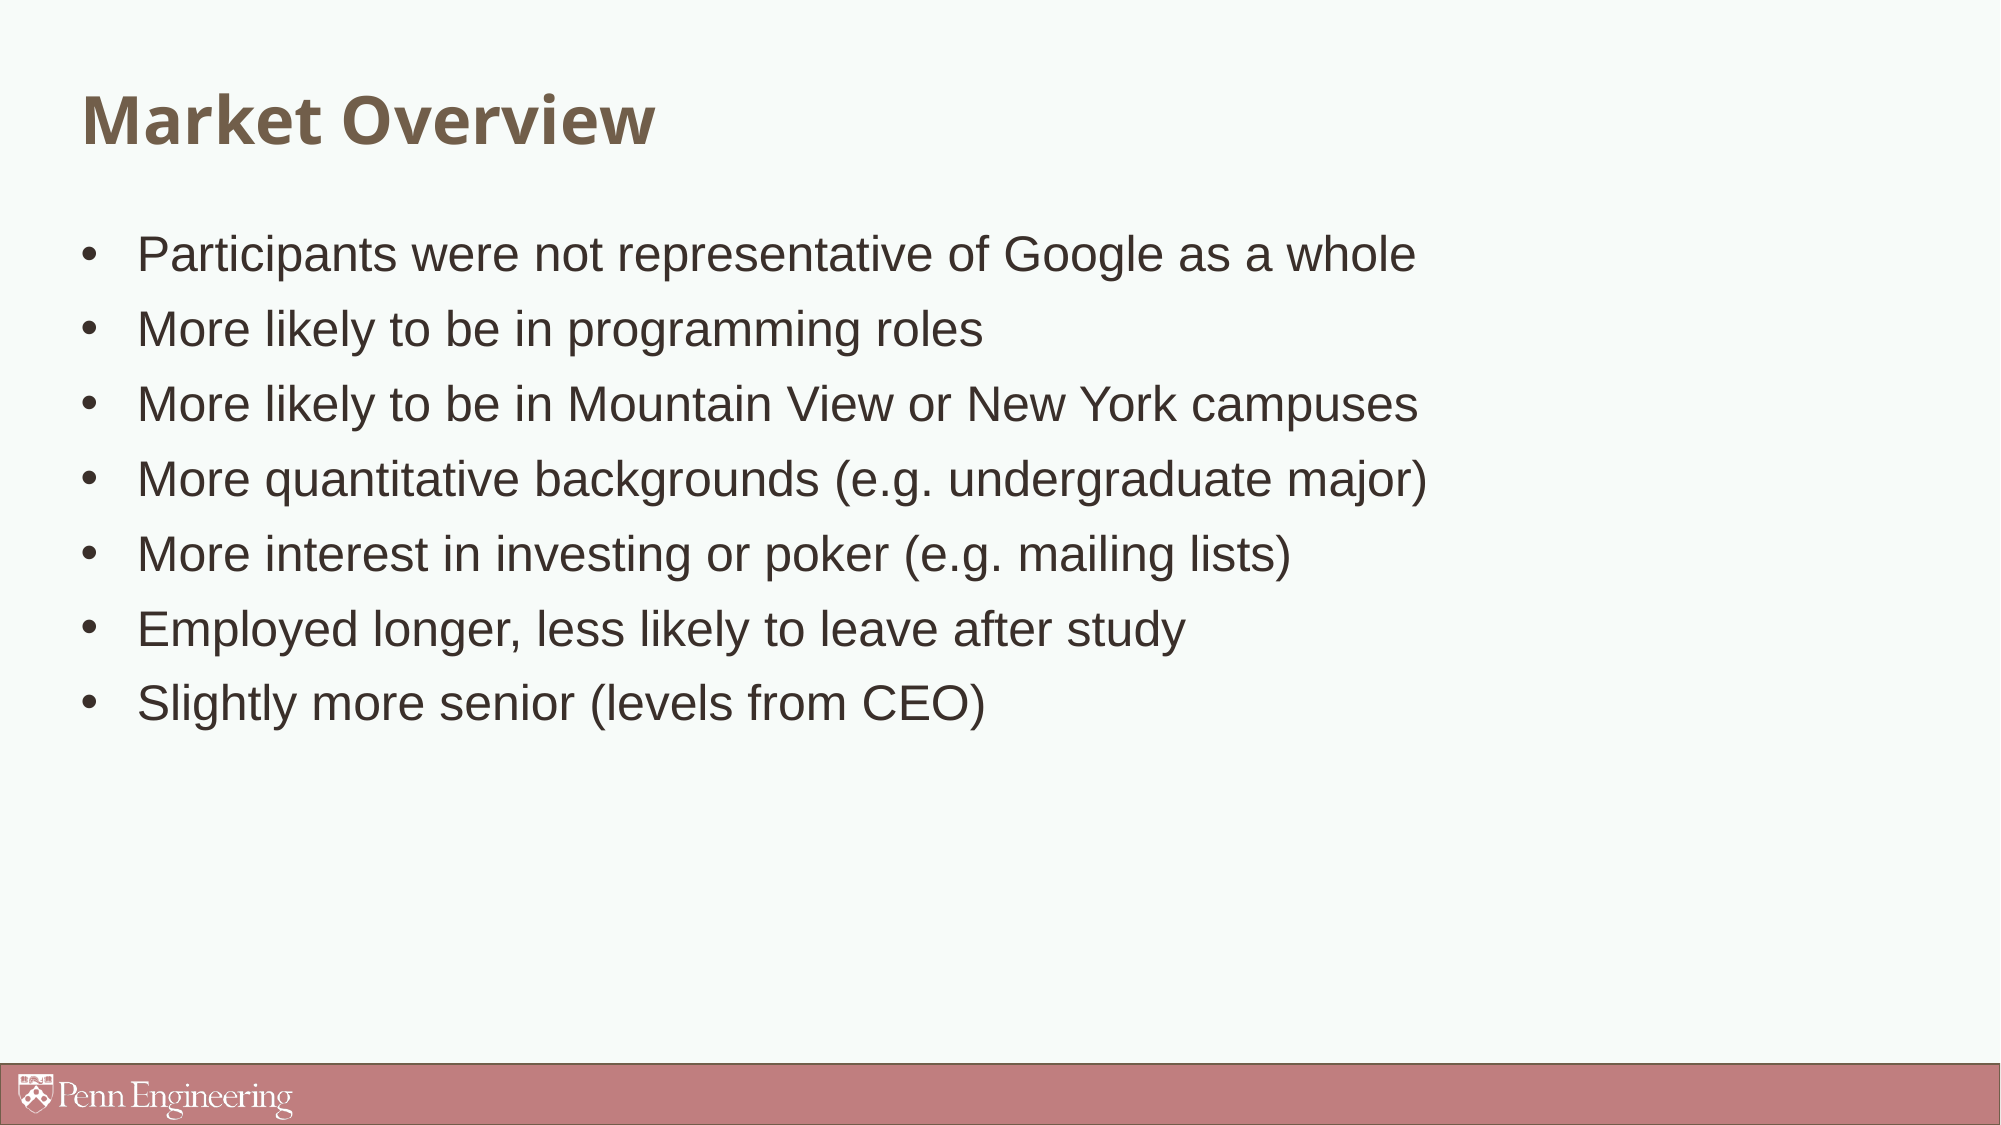

# Market Overview
Participants were not representative of Google as a whole
More likely to be in programming roles
More likely to be in Mountain View or New York campuses
More quantitative backgrounds (e.g. undergraduate major)
More interest in investing or poker (e.g. mailing lists)
Employed longer, less likely to leave after study
Slightly more senior (levels from CEO)